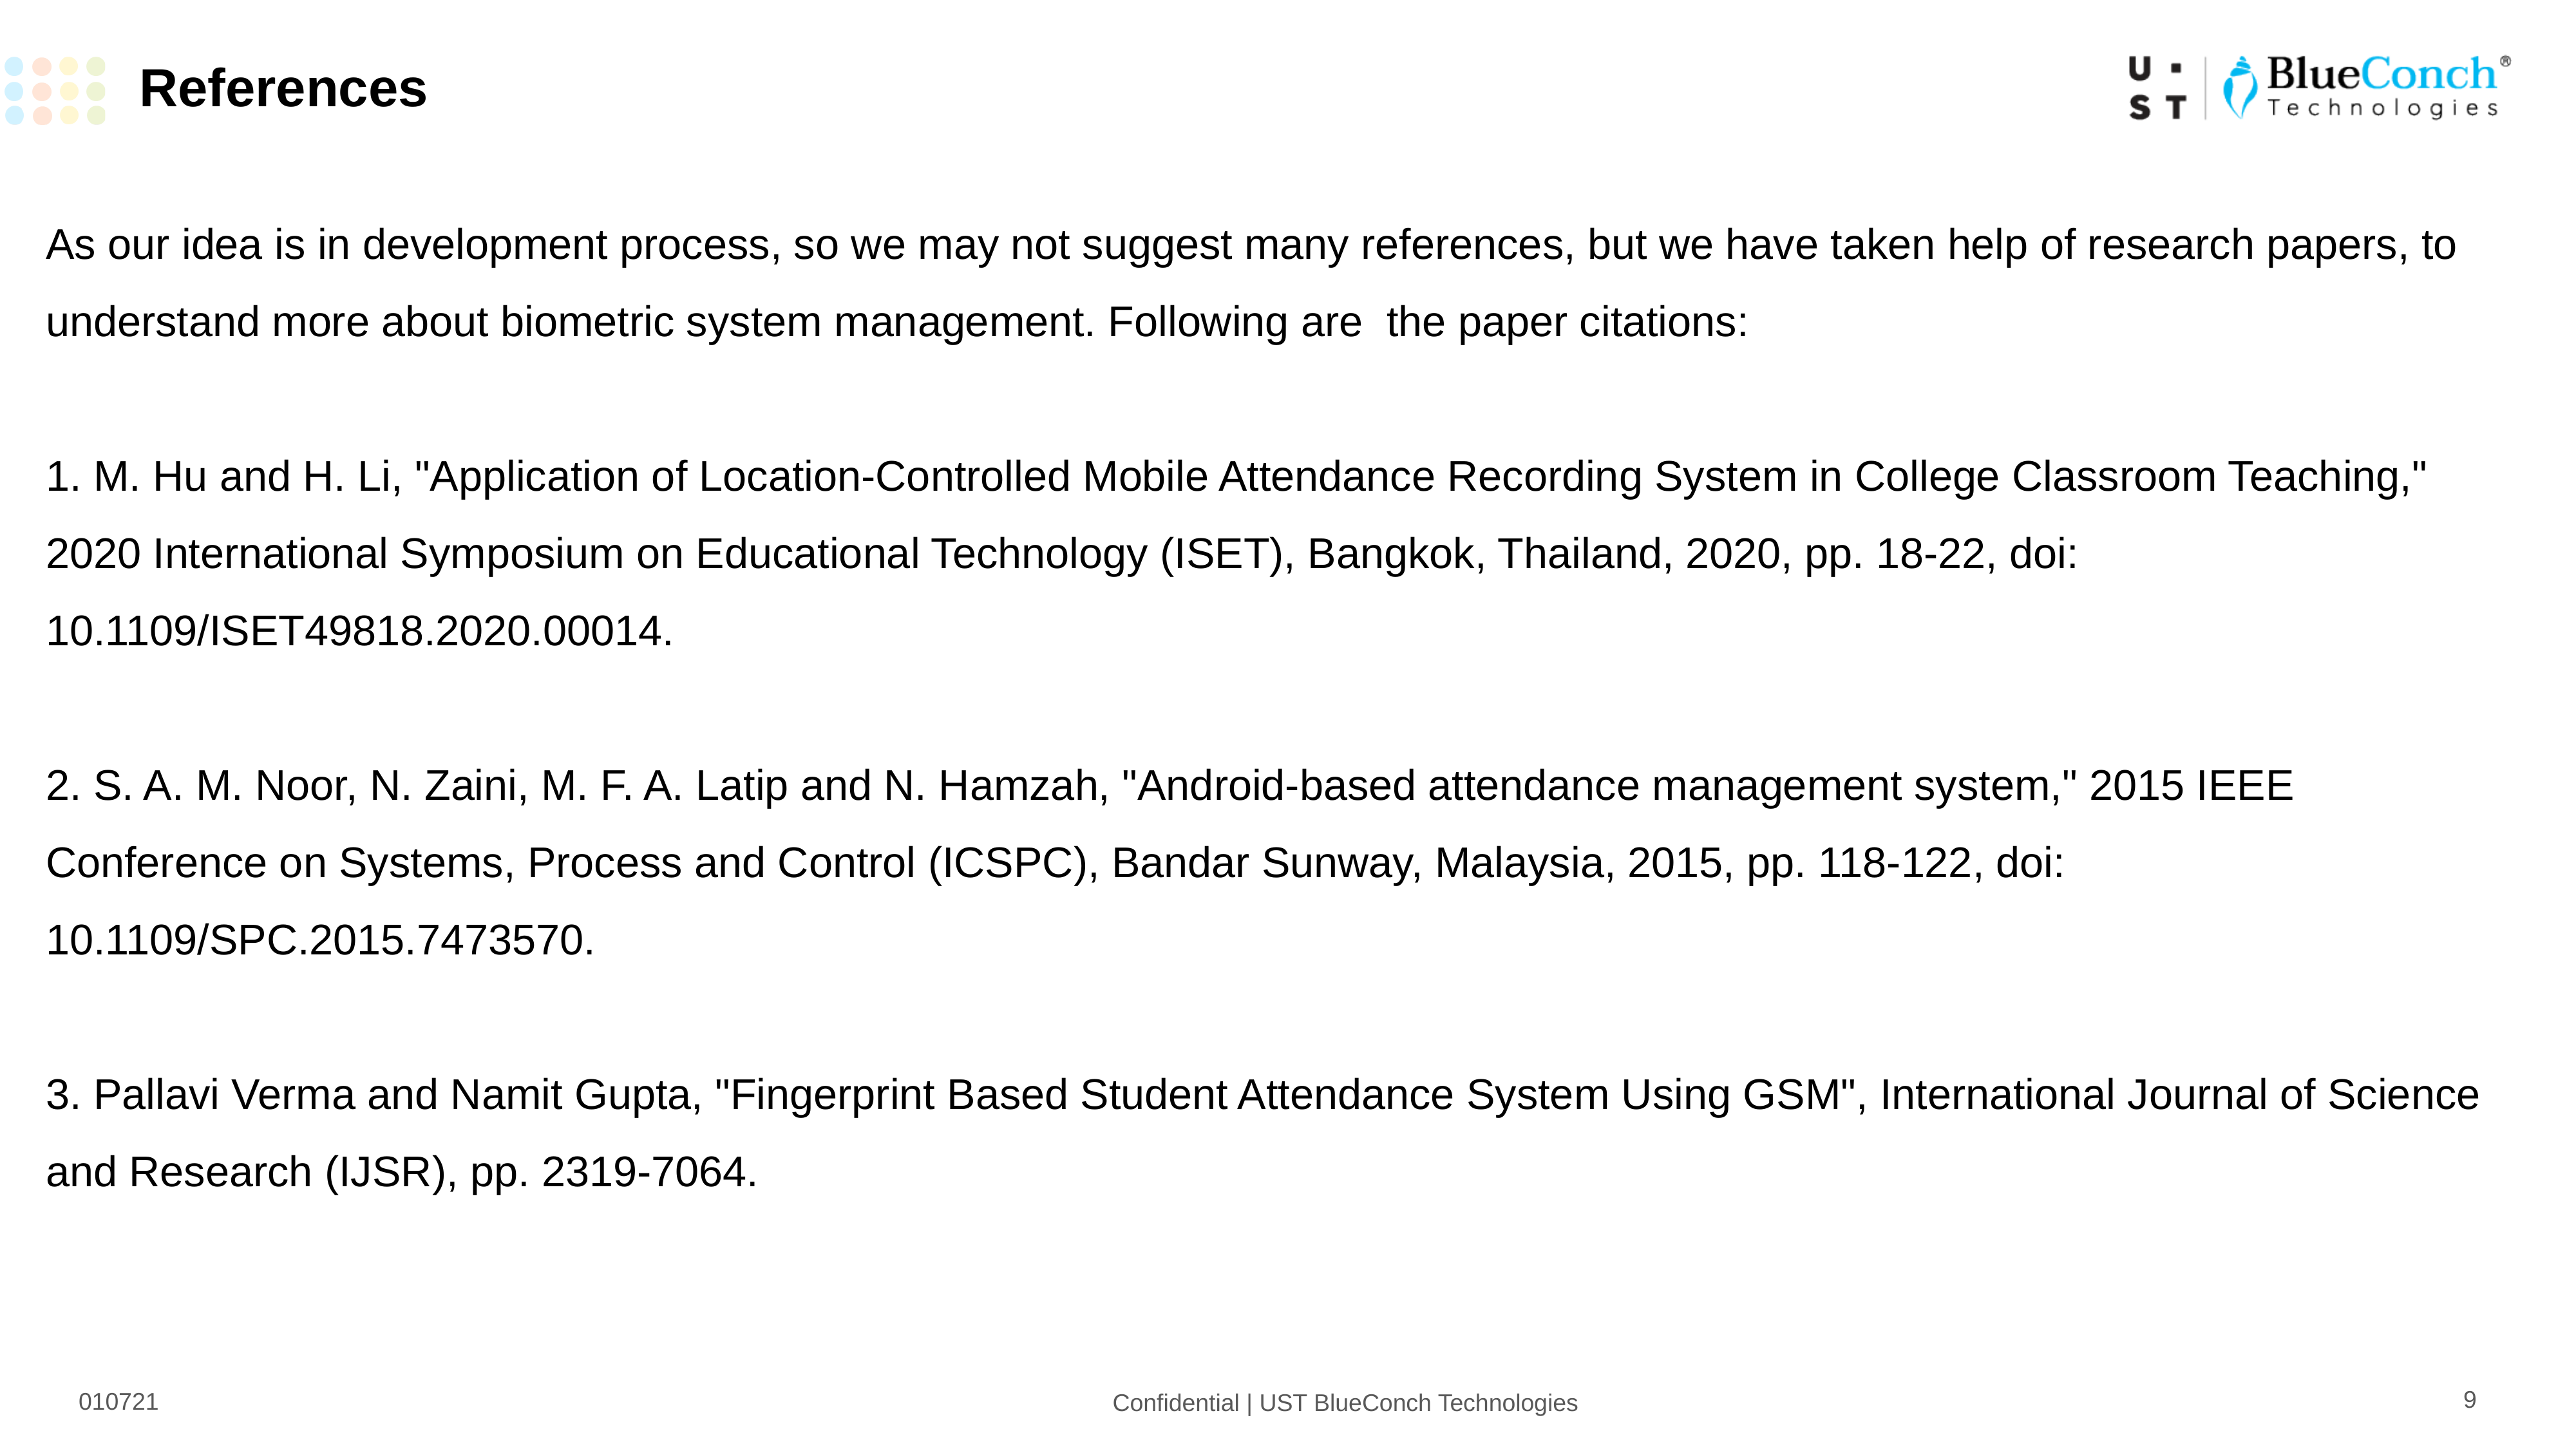

References
As our idea is in development process, so we may not suggest many references, but we have taken help of research papers, to understand more about biometric system management. Following are  the paper citations:

1. M. Hu and H. Li, "Application of Location-Controlled Mobile Attendance Recording System in College Classroom Teaching," 2020 International Symposium on Educational Technology (ISET), Bangkok, Thailand, 2020, pp. 18-22, doi: 10.1109/ISET49818.2020.00014.

2. S. A. M. Noor, N. Zaini, M. F. A. Latip and N. Hamzah, "Android-based attendance management system," 2015 IEEE Conference on Systems, Process and Control (ICSPC), Bandar Sunway, Malaysia, 2015, pp. 118-122, doi: 10.1109/SPC.2015.7473570.

3. Pallavi Verma and Namit Gupta, "Fingerprint Based Student Attendance System Using GSM", International Journal of Science and Research (IJSR), pp. 2319-7064.